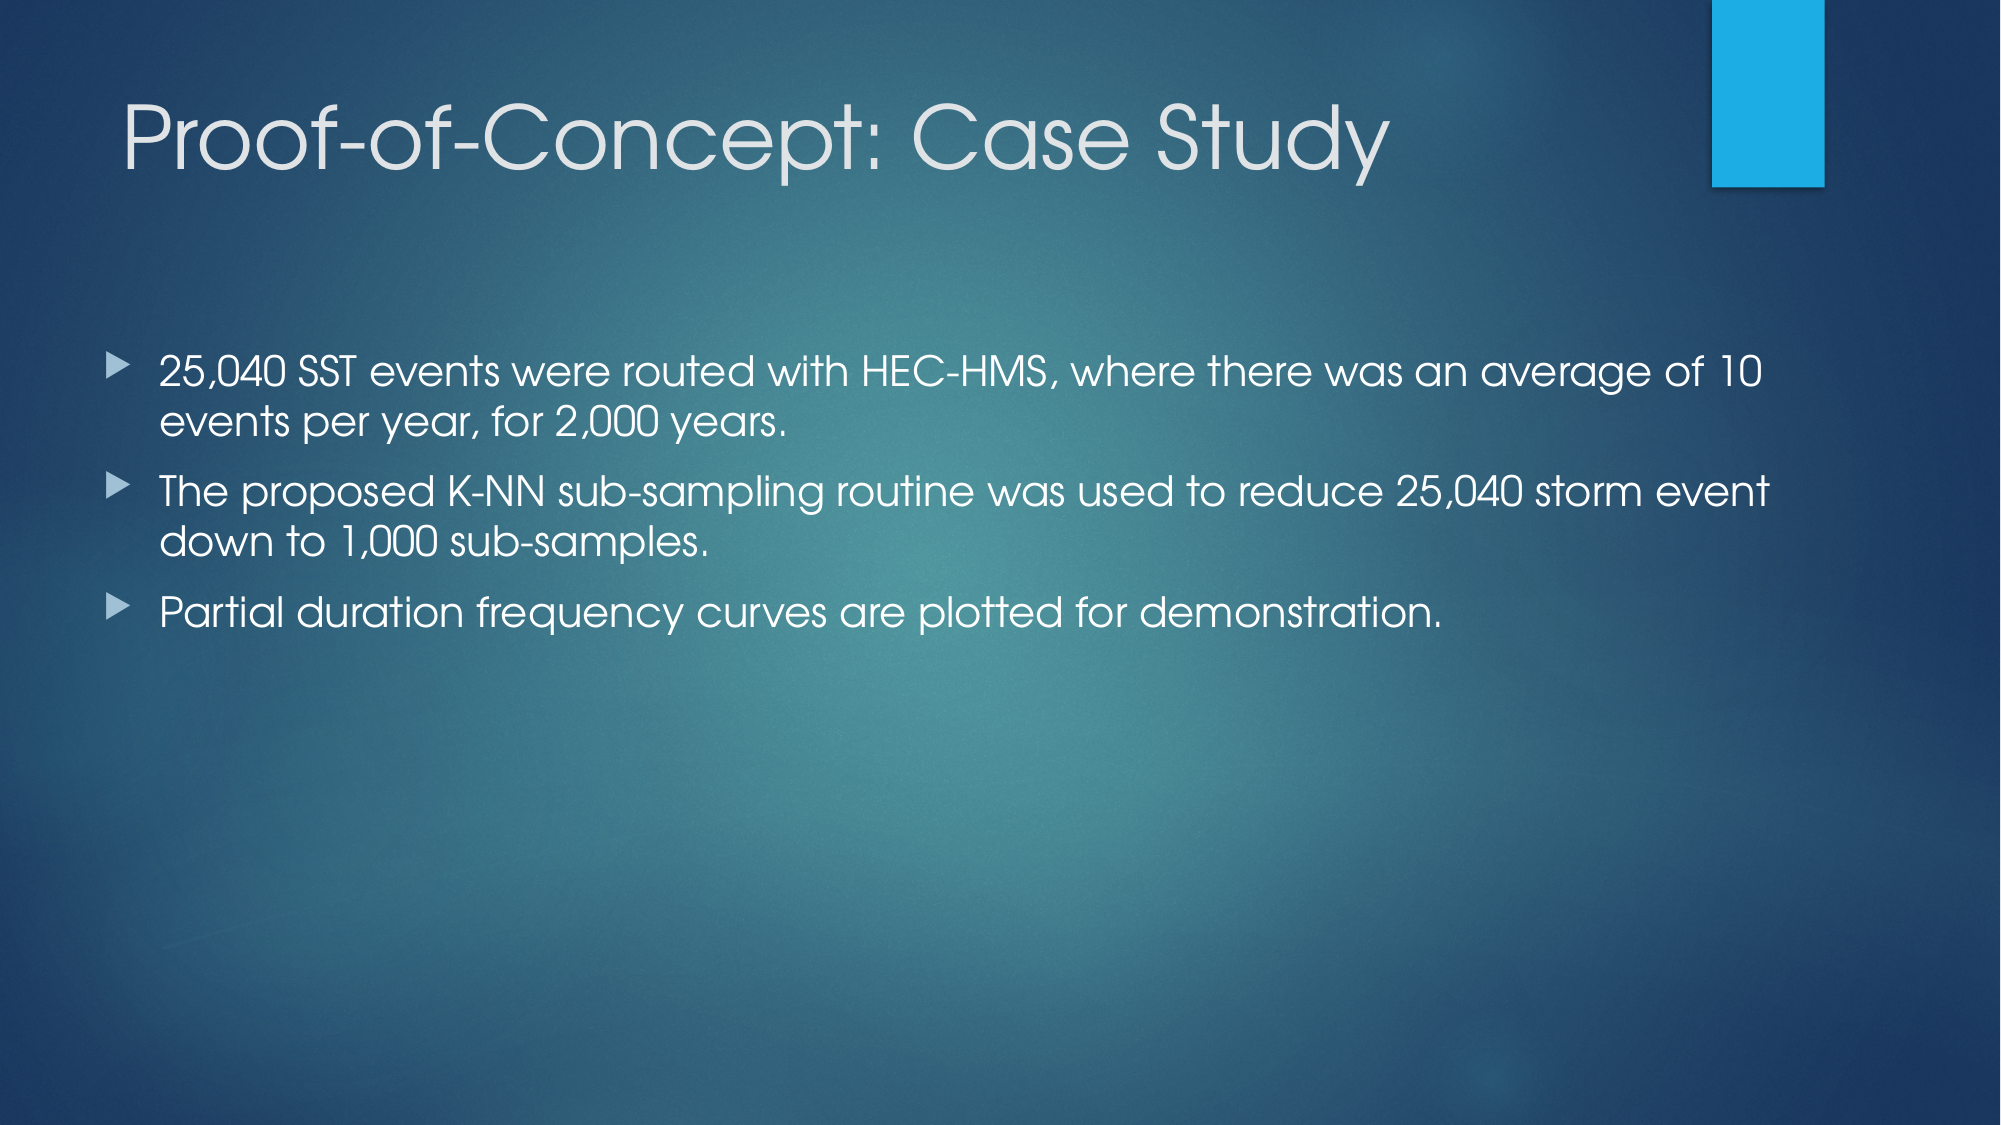

# Proof-of-Concept: Case Study
25,040 SST events were routed with HEC-HMS, where there was an average of 10 events per year, for 2,000 years.
The proposed K-NN sub-sampling routine was used to reduce 25,040 storm event down to 1,000 sub-samples.
Partial duration frequency curves are plotted for demonstration.